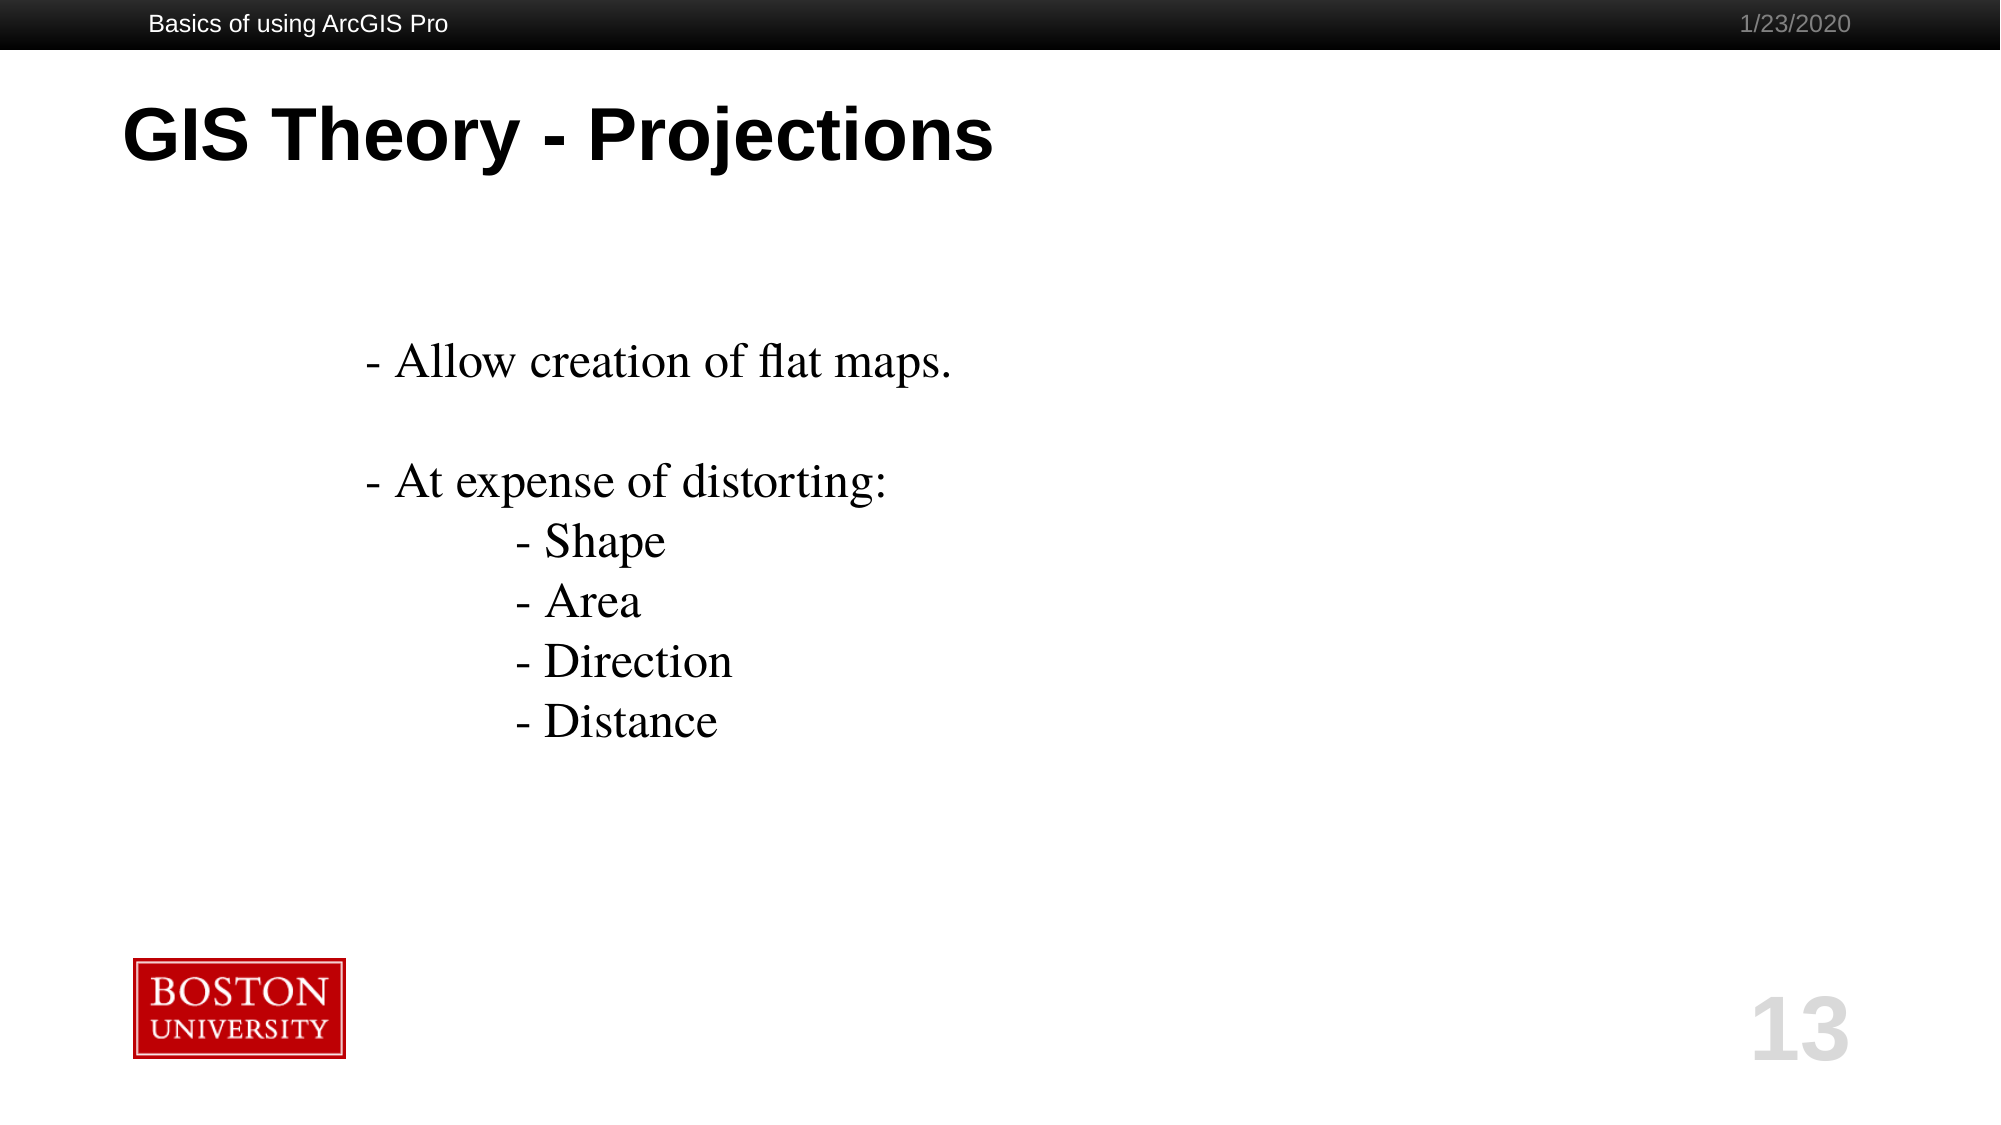

Basics of using ArcGIS Pro
1/23/2020
# GIS Theory - Projections
- Allow creation of flat maps.

- At expense of distorting:
	- Shape
	- Area
	- Direction
	- Distance
13